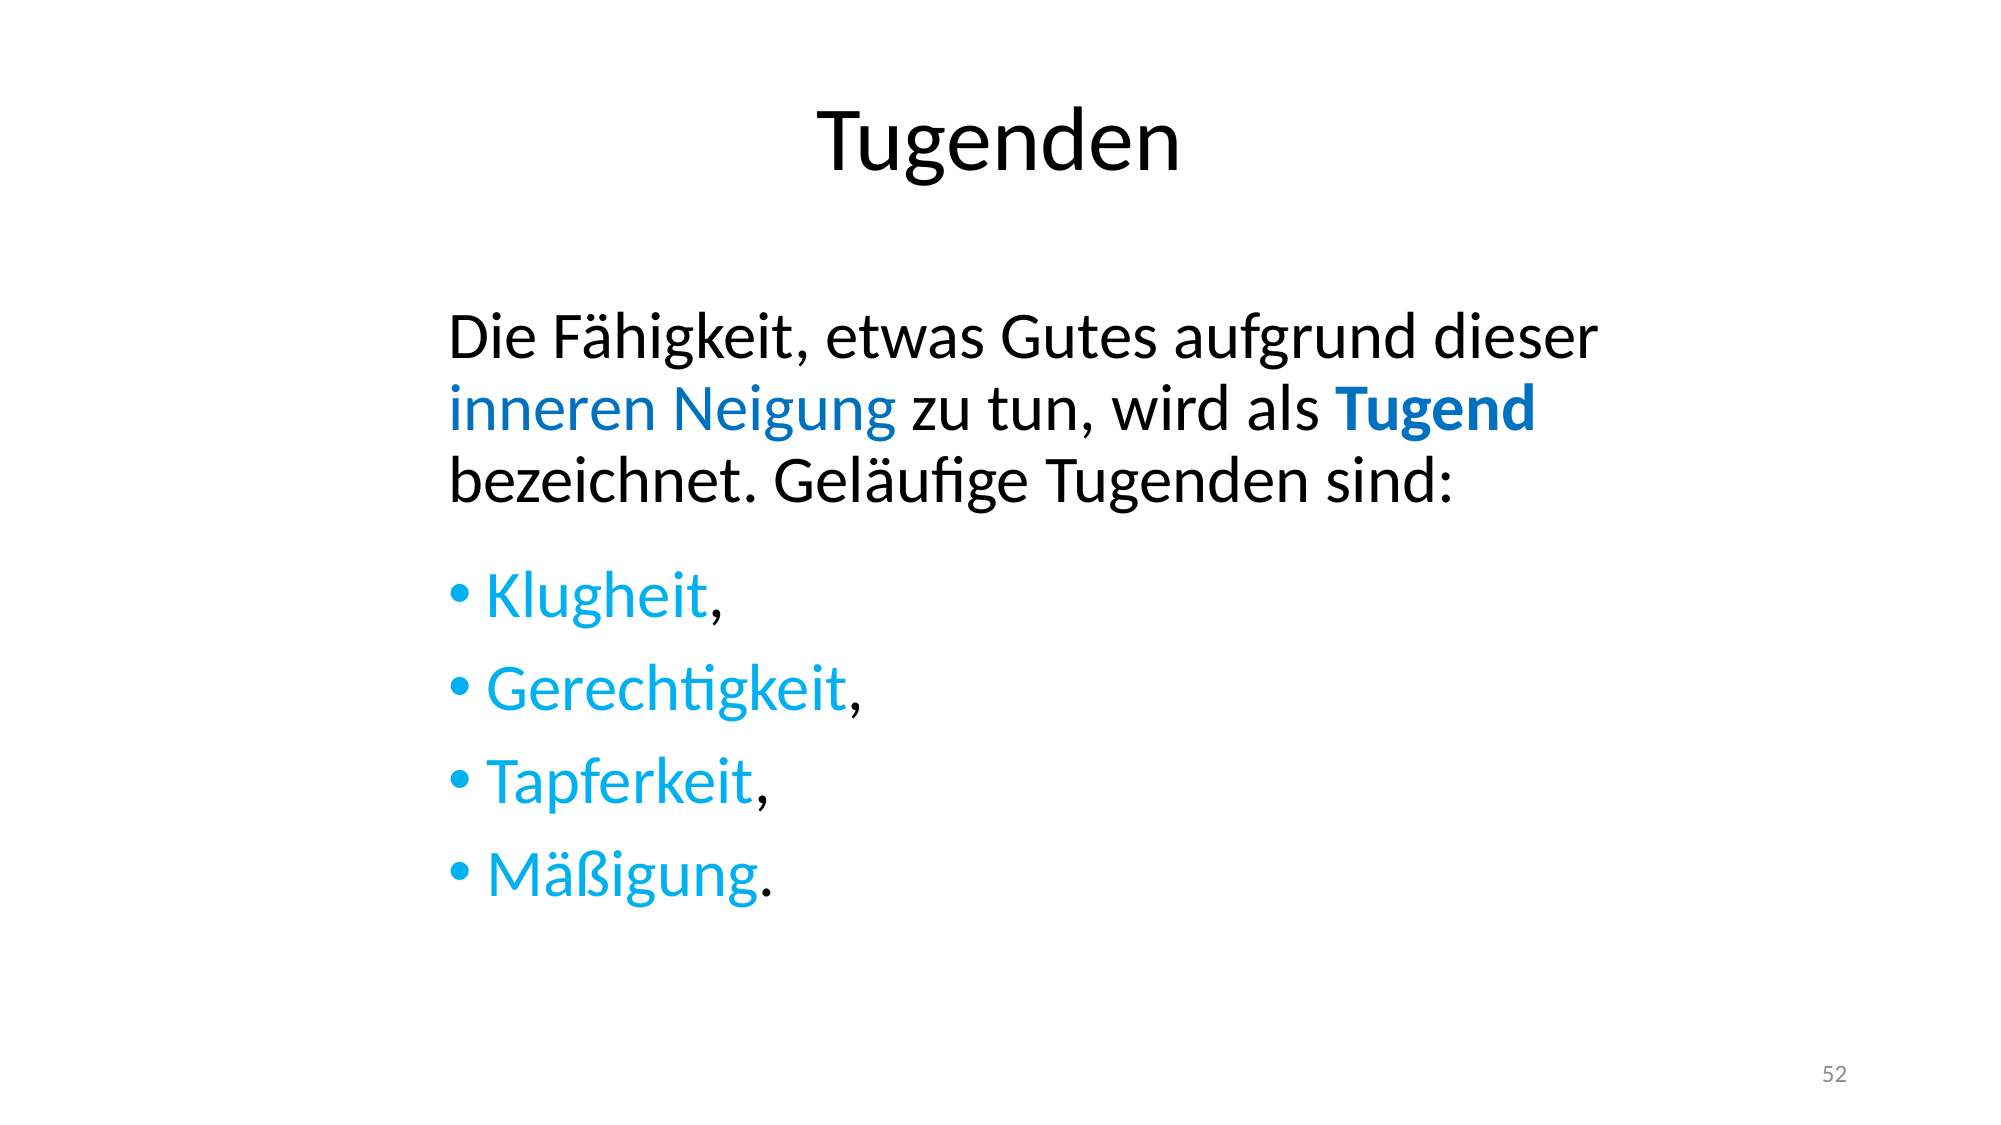

# Tugenden
Die Fähigkeit, etwas Gutes aufgrund dieser inneren Neigung zu tun, wird als Tugend bezeichnet. Geläufige Tugenden sind:

 Klugheit,
 Gerechtigkeit,
 Tapferkeit,
 Mäßigung.

52